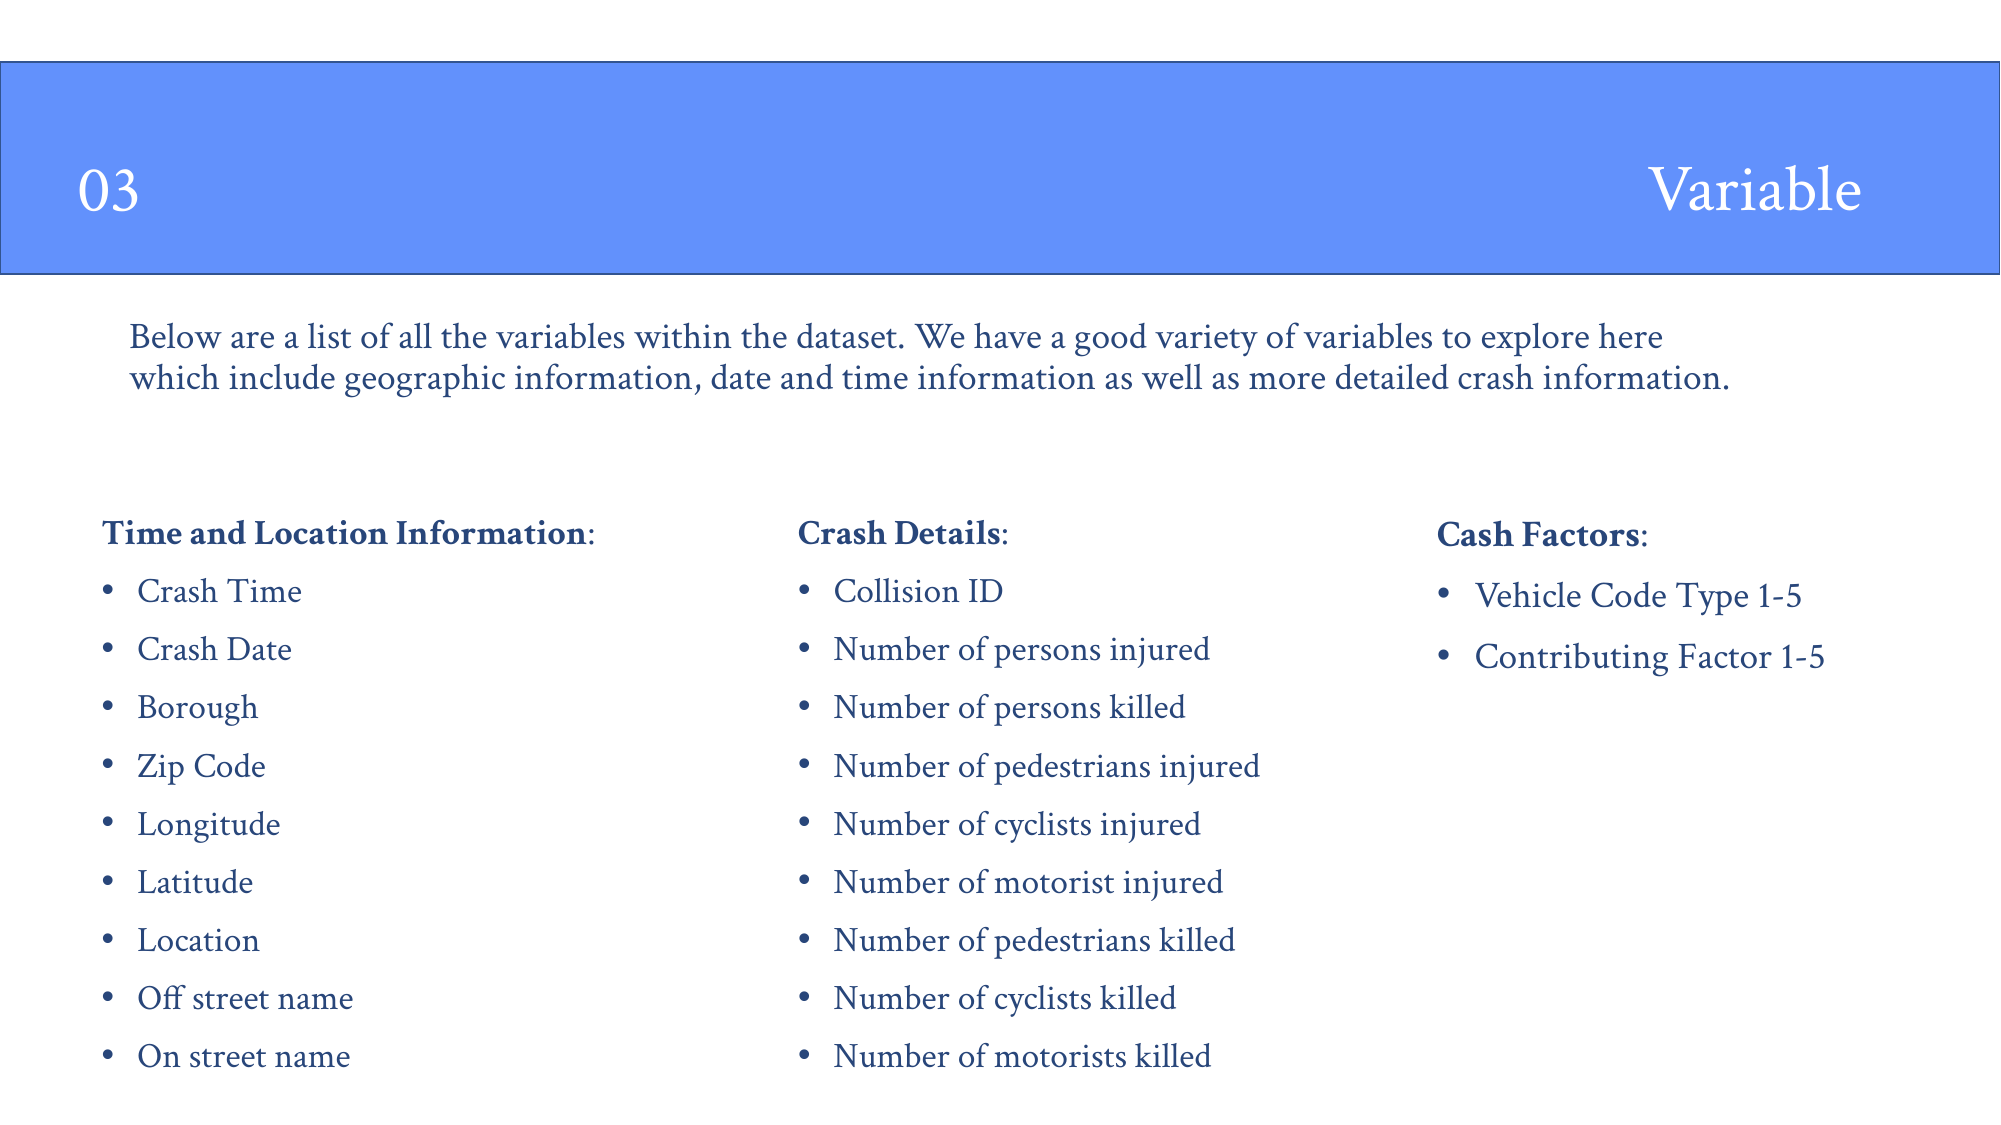

Variable
03
Below are a list of all the variables within the dataset. We have a good variety of variables to explore here which include geographic information, date and time information as well as more detailed crash information.

Time and Location Information:
Crash Time
Crash Date
Borough
Zip Code
Longitude
Latitude
Location
Off street name
On street name

Crash Details:
Collision ID
Number of persons injured
Number of persons killed
Number of pedestrians injured
Number of cyclists injured
Number of motorist injured
Number of pedestrians killed
Number of cyclists killed
Number of motorists killed

Cash Factors:
Vehicle Code Type 1-5
Contributing Factor 1-5